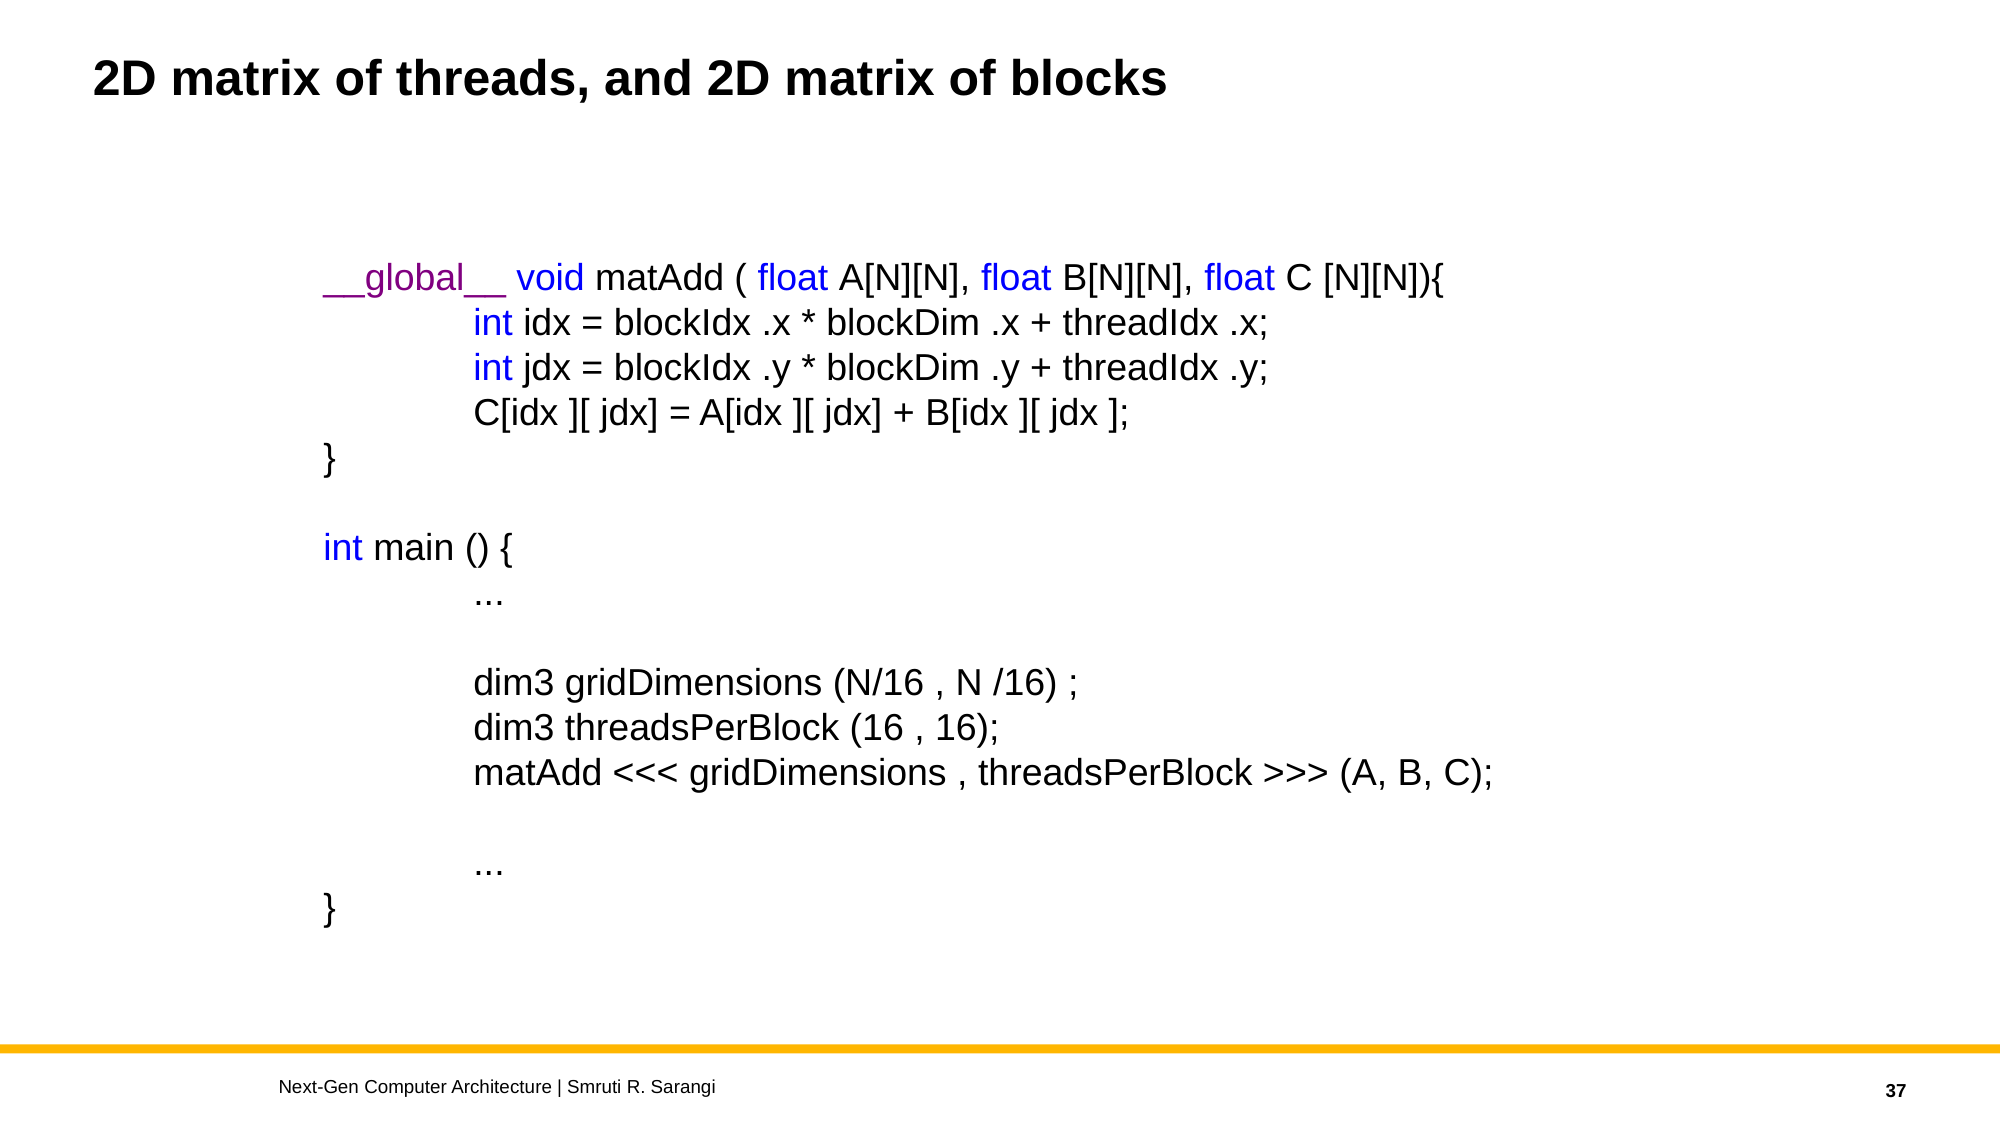

# 2D matrix of threads, and 2D matrix of blocks
__global__ void matAdd ( float A[N][N], float B[N][N], float C [N][N]){
	int idx = blockIdx .x * blockDim .x + threadIdx .x;
	int jdx = blockIdx .y * blockDim .y + threadIdx .y;
	C[idx ][ jdx] = A[idx ][ jdx] + B[idx ][ jdx ];
}

int main () {
 	...

	dim3 gridDimensions (N/16 , N /16) ;
	dim3 threadsPerBlock (16 , 16);
	matAdd <<< gridDimensions , threadsPerBlock >>> (A, B, C);

	...
}
Next-Gen Computer Architecture | Smruti R. Sarangi
37